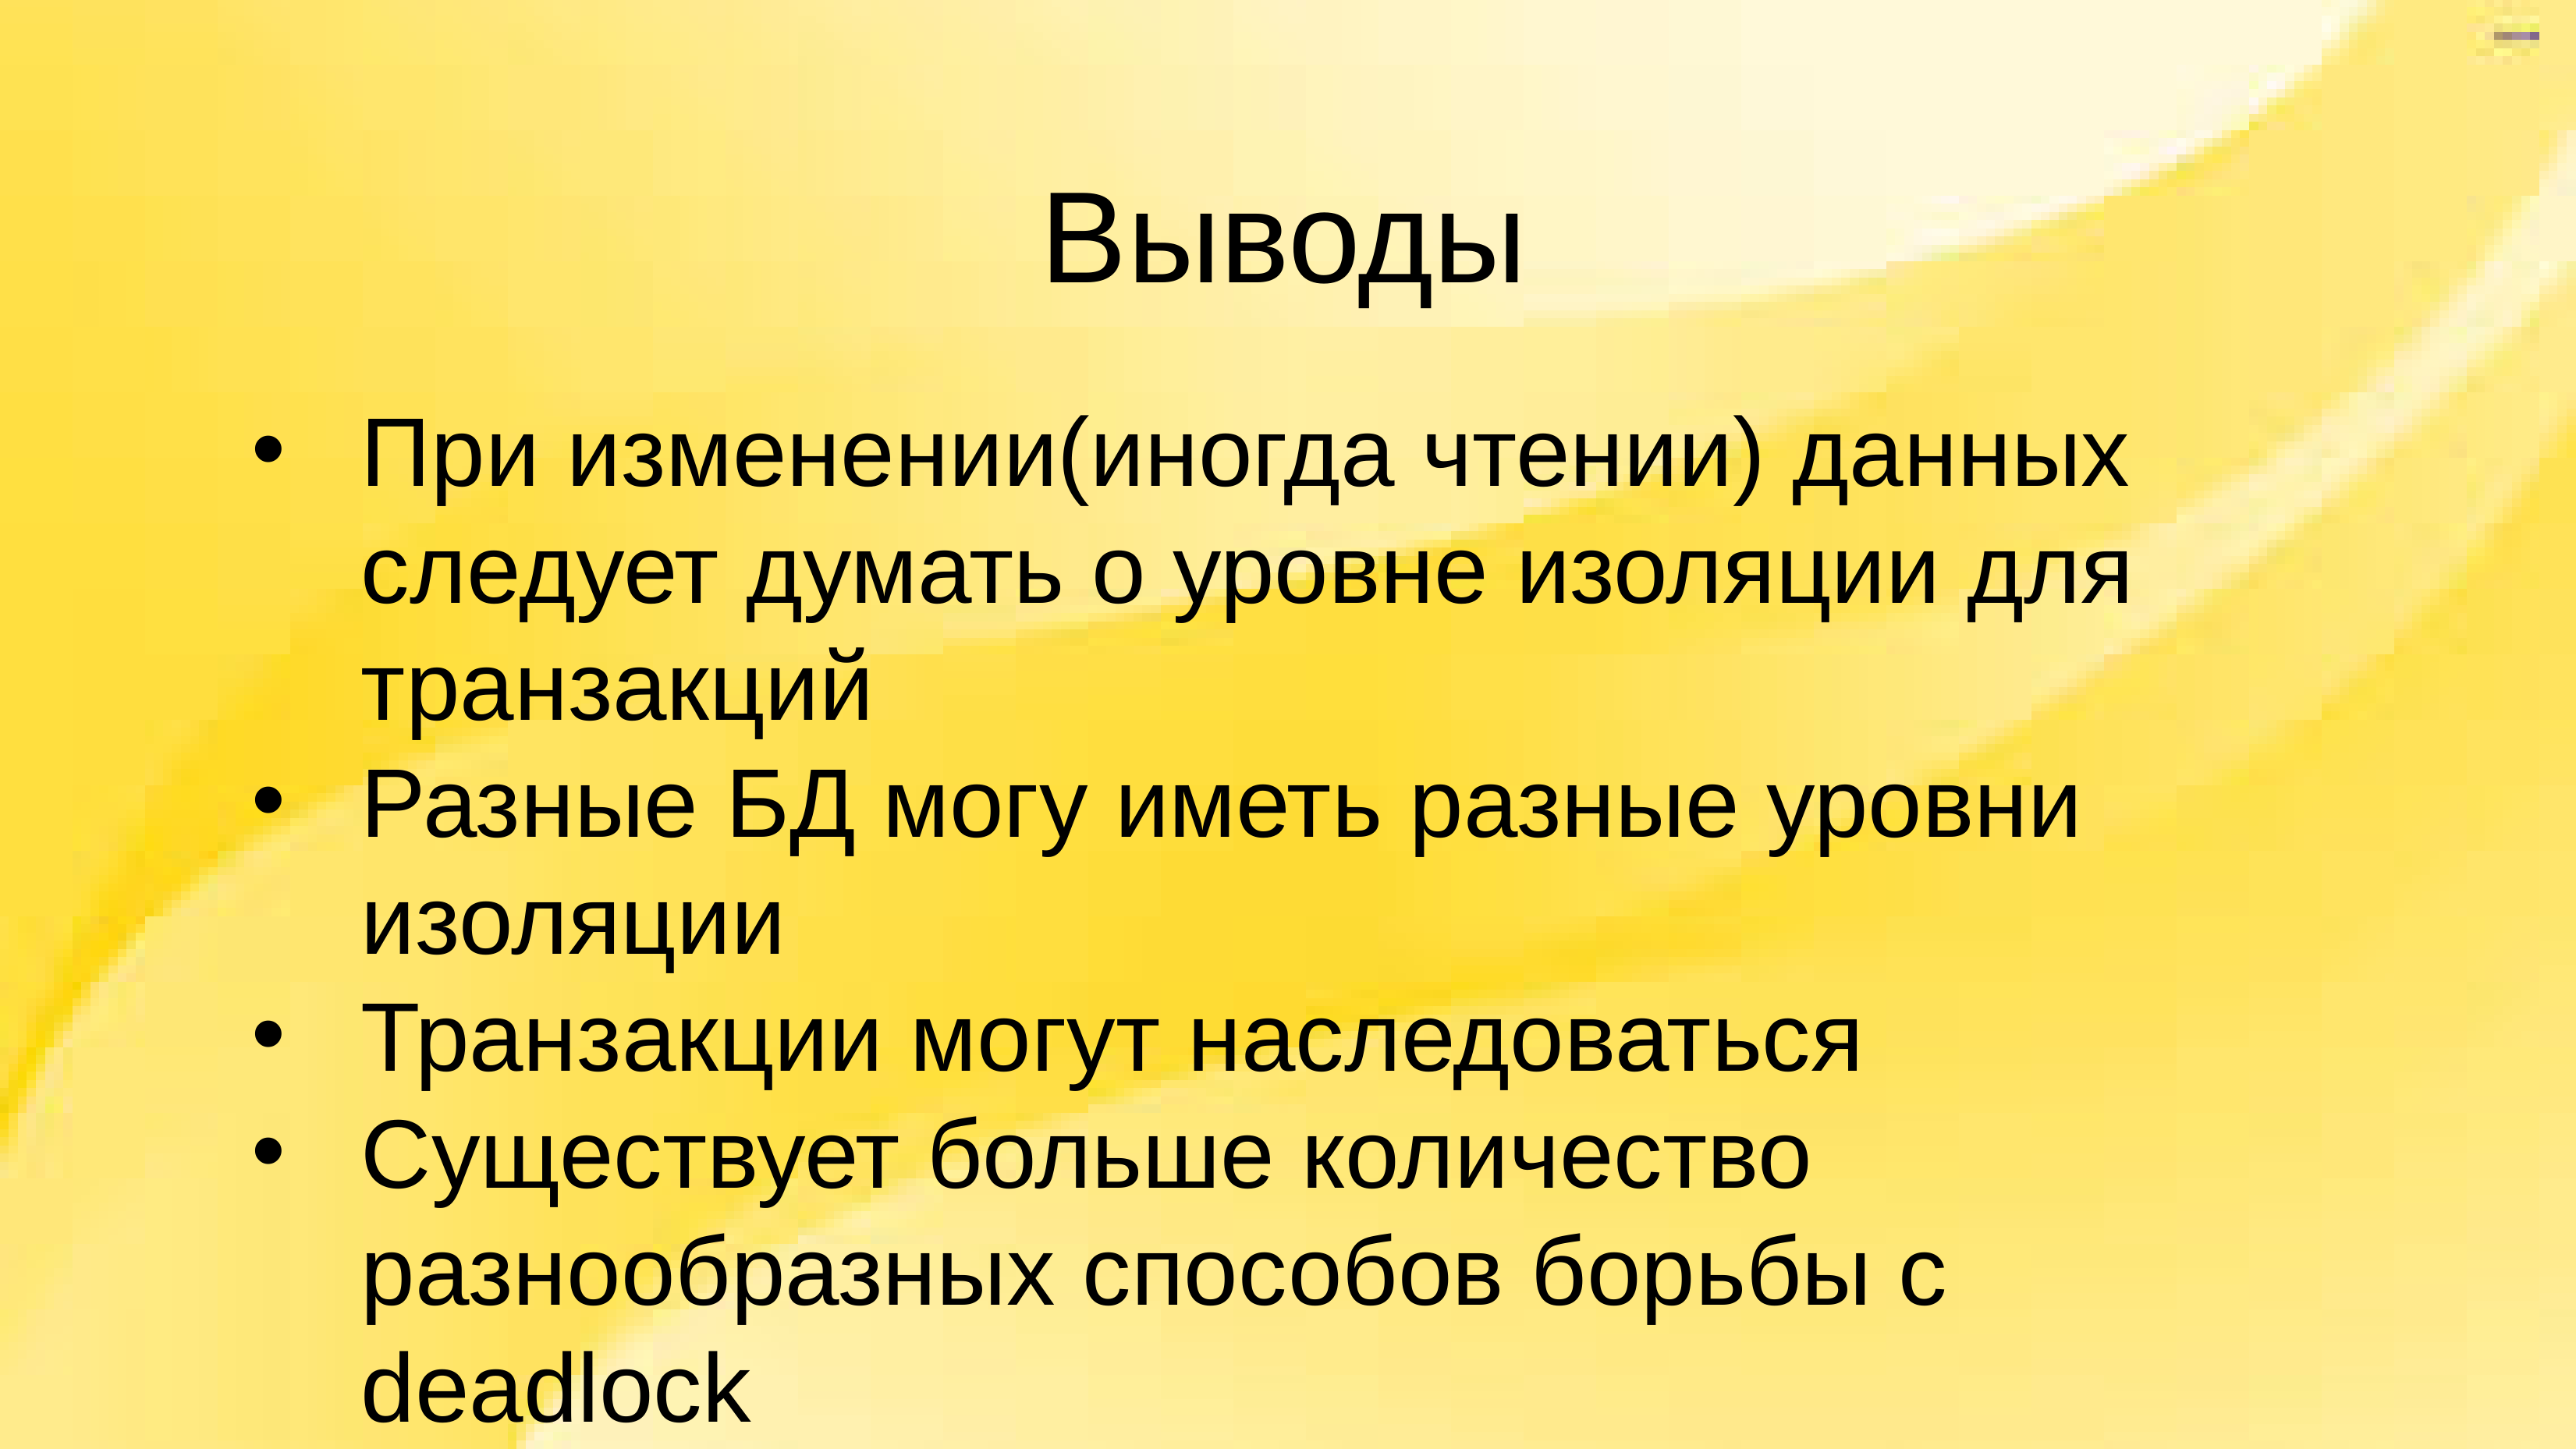

Выводы
При изменении(иногда чтении) данных следует думать о уровне изоляции для транзакций
Разные БД могу иметь разные уровни изоляции
Транзакции могут наследоваться
Существует больше количество разнообразных способов борьбы с deadlock